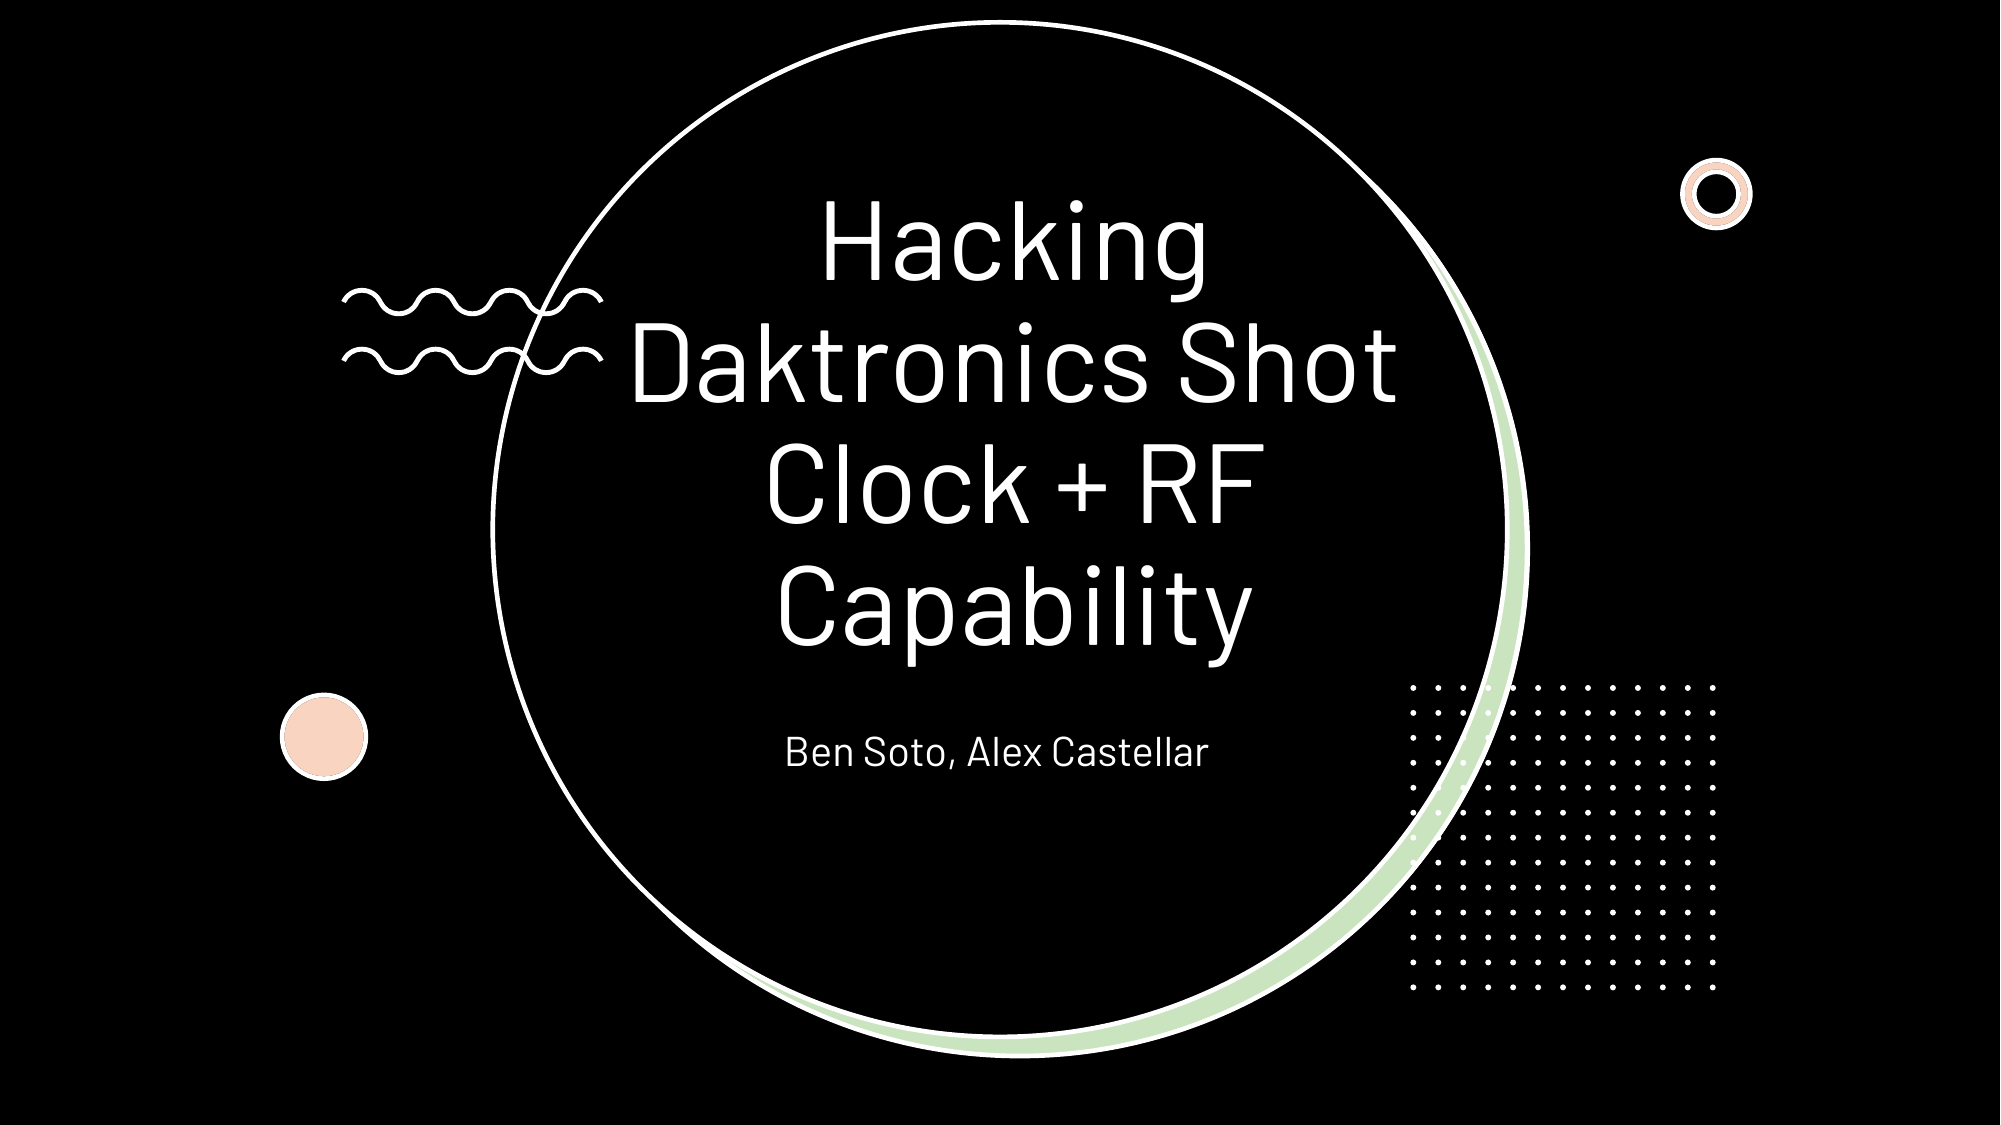

# Hacking Daktronics Shot Clock + RF Capability

Ben Soto, Alex Castellar